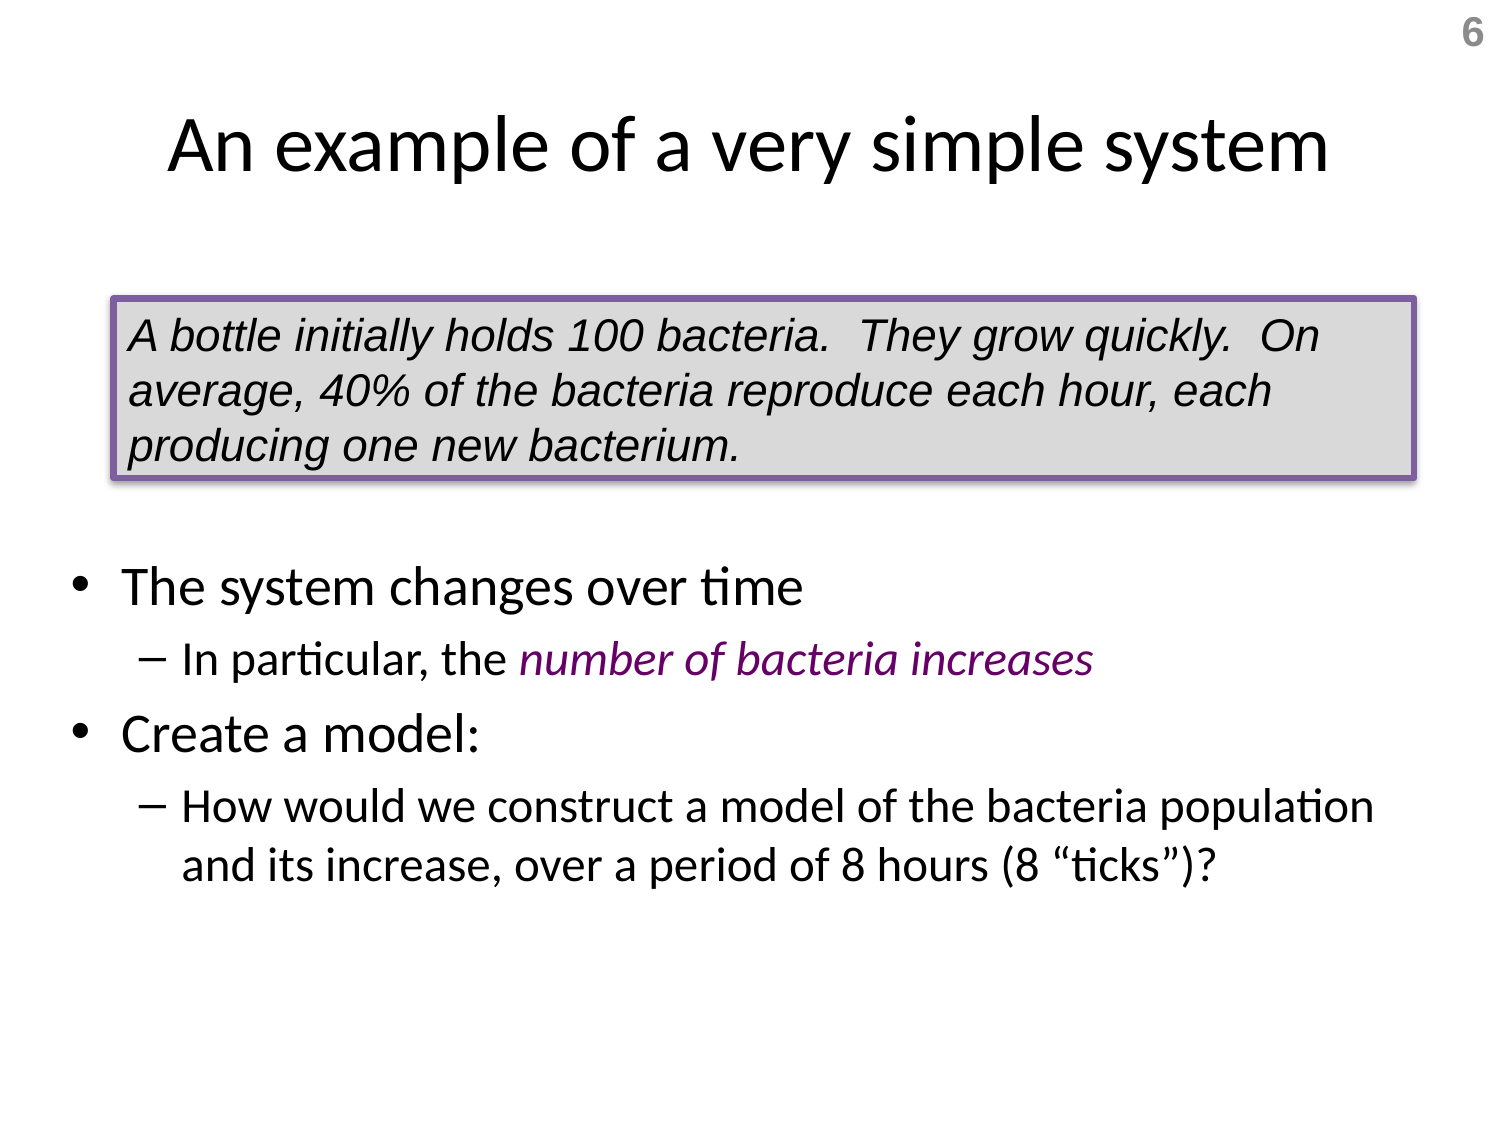

6
# An example of a very simple system
A bottle initially holds 100 bacteria.  They grow quickly.  On average, 40% of the bacteria reproduce each hour, each producing one new bacterium.
The system changes over time
In particular, the number of bacteria increases
Create a model:
How would we construct a model of the bacteria population and its increase, over a period of 8 hours (8 “ticks”)?